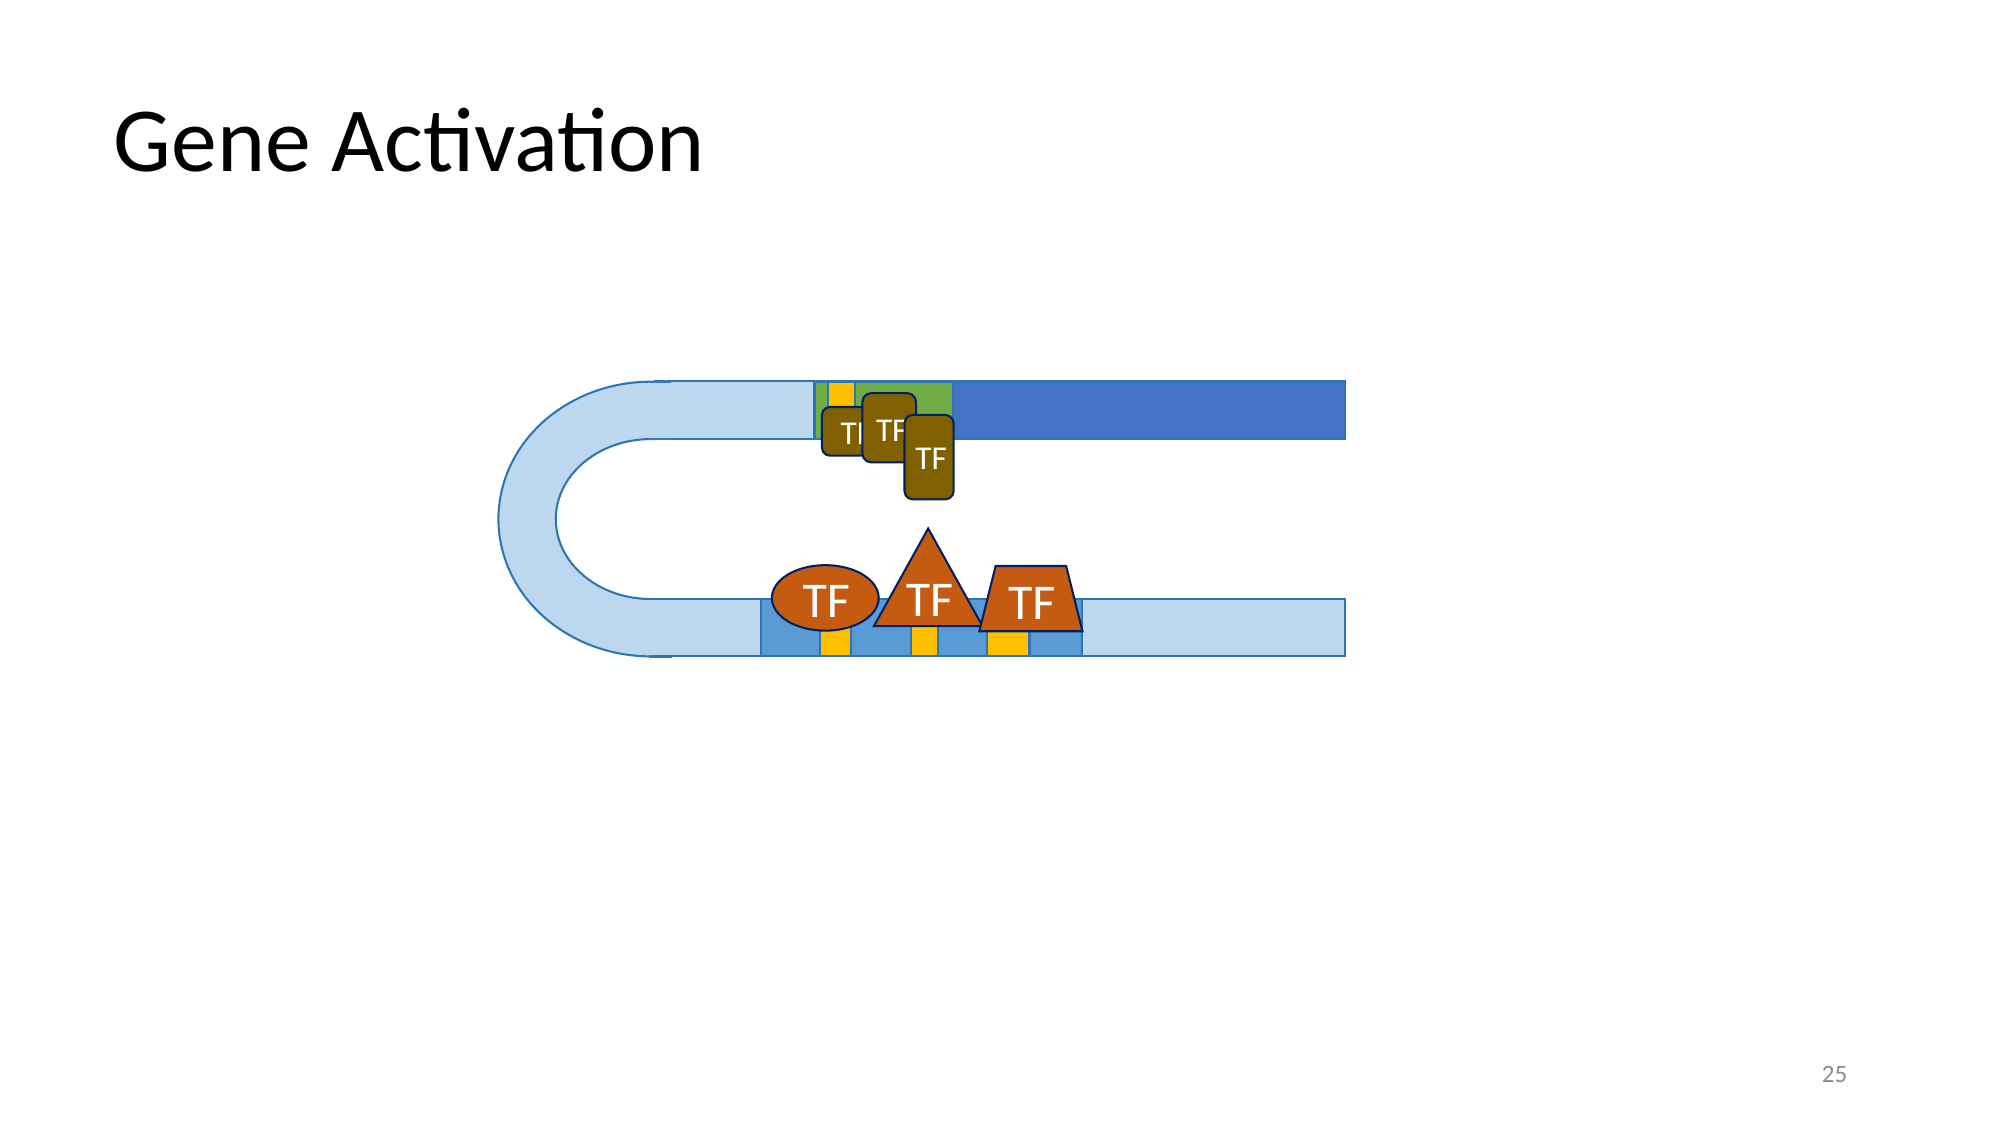

# Gene Activation

TF

TF
TF

TF
TF
TF

25